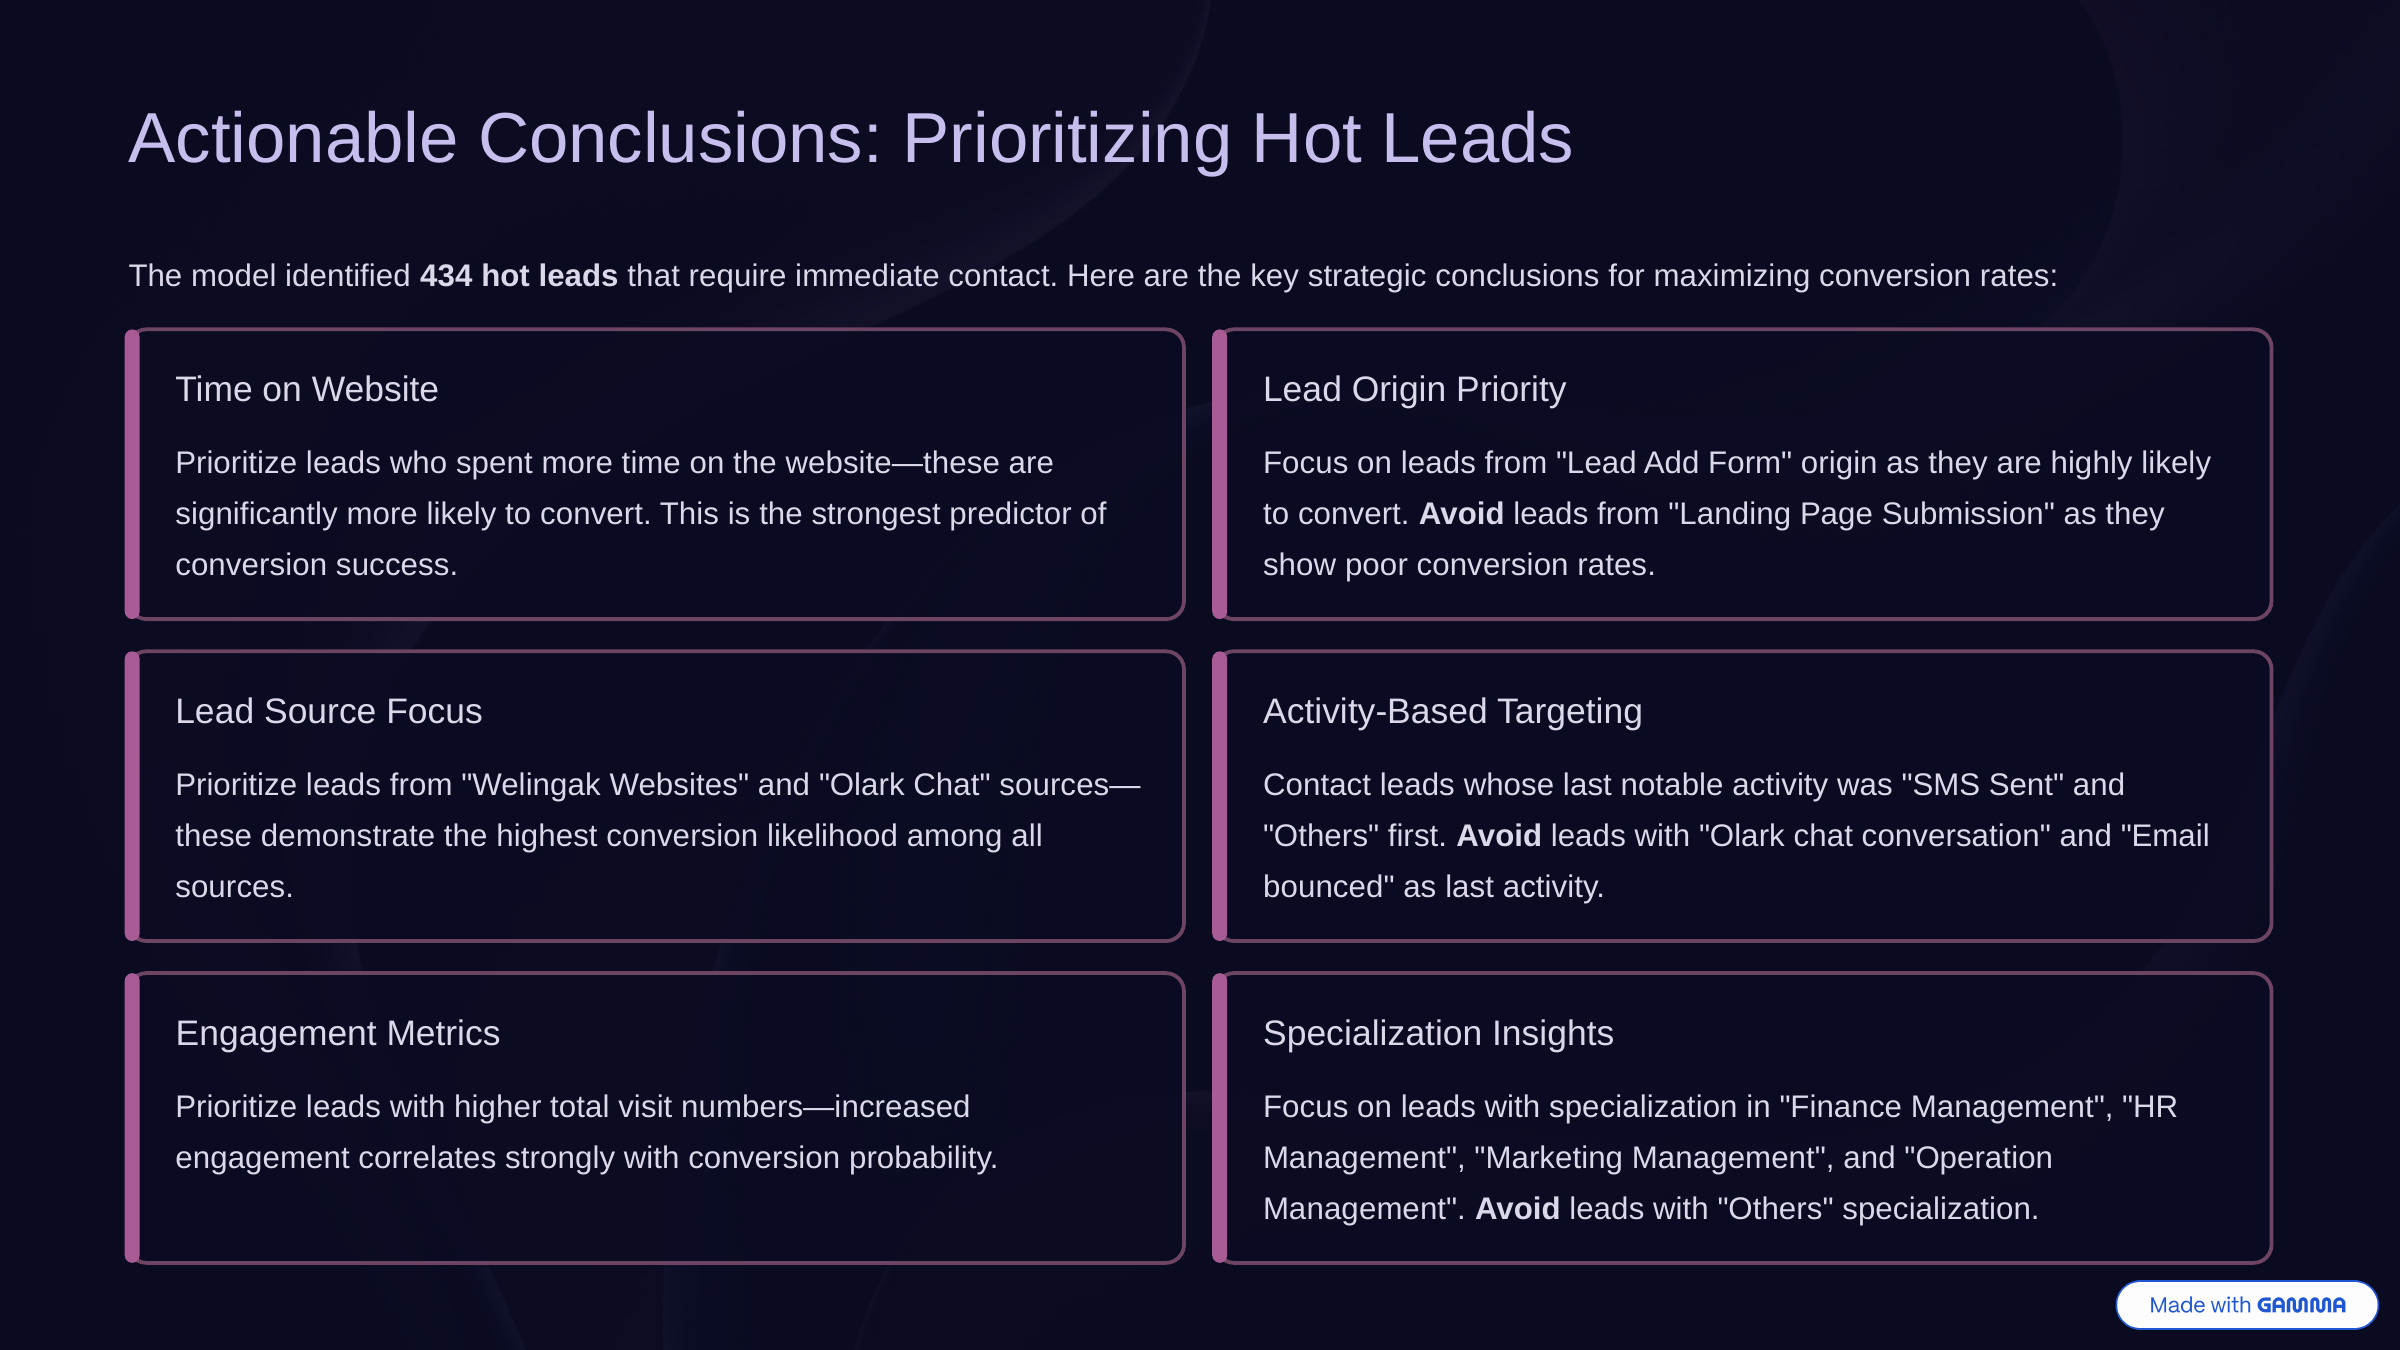

Actionable Conclusions: Prioritizing Hot Leads
The model identified 434 hot leads that require immediate contact. Here are the key strategic conclusions for maximizing conversion rates:

Time on Website
Lead Origin Priority
Prioritize leads who spent more time on the website—these are significantly more likely to convert. This is the strongest predictor of conversion success.
Focus on leads from "Lead Add Form" origin as they are highly likely to convert. Avoid leads from "Landing Page Submission" as they show poor conversion rates.

Lead Source Focus
Activity-Based Targeting
Prioritize leads from "Welingak Websites" and "Olark Chat" sources—these demonstrate the highest conversion likelihood among all sources.
Contact leads whose last notable activity was "SMS Sent" and "Others" first. Avoid leads with "Olark chat conversation" and "Email bounced" as last activity.

Engagement Metrics
Specialization Insights
Prioritize leads with higher total visit numbers—increased engagement correlates strongly with conversion probability.
Focus on leads with specialization in "Finance Management", "HR Management", "Marketing Management", and "Operation Management". Avoid leads with "Others" specialization.